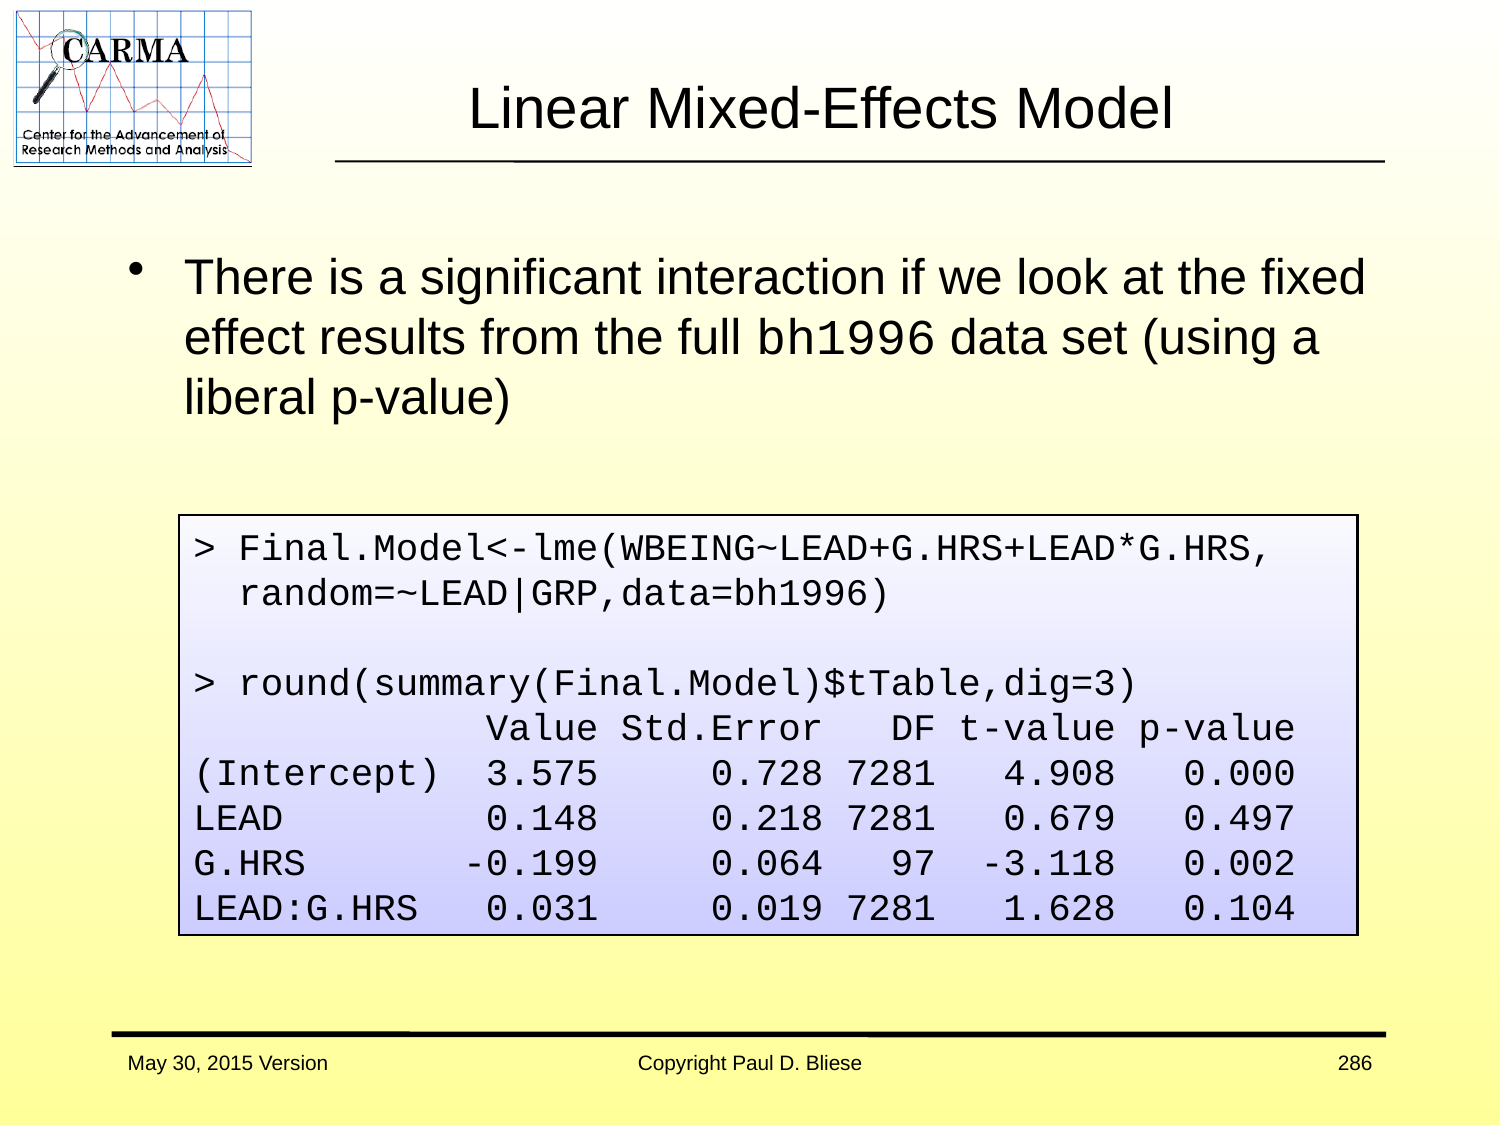

# Linear Mixed-Effects Model
There is a significant interaction if we look at the fixed effect results from the full bh1996 data set (using a liberal p-value)

> Final.Model<-lme(WBEING~LEAD+G.HRS+LEAD*G.HRS,
  random=~LEAD|GRP,data=bh1996)

> round(summary(Final.Model)$tTable,dig=3)
             Value Std.Error   DF t-value p-value
(Intercept)  3.575     0.728 7281   4.908   0.000
LEAD         0.148     0.218 7281   0.679   0.497
G.HRS       -0.199     0.064   97  -3.118   0.002
LEAD:G.HRS   0.031     0.019 7281   1.628   0.104
May 30, 2015 Version
Copyright Paul D. Bliese
286